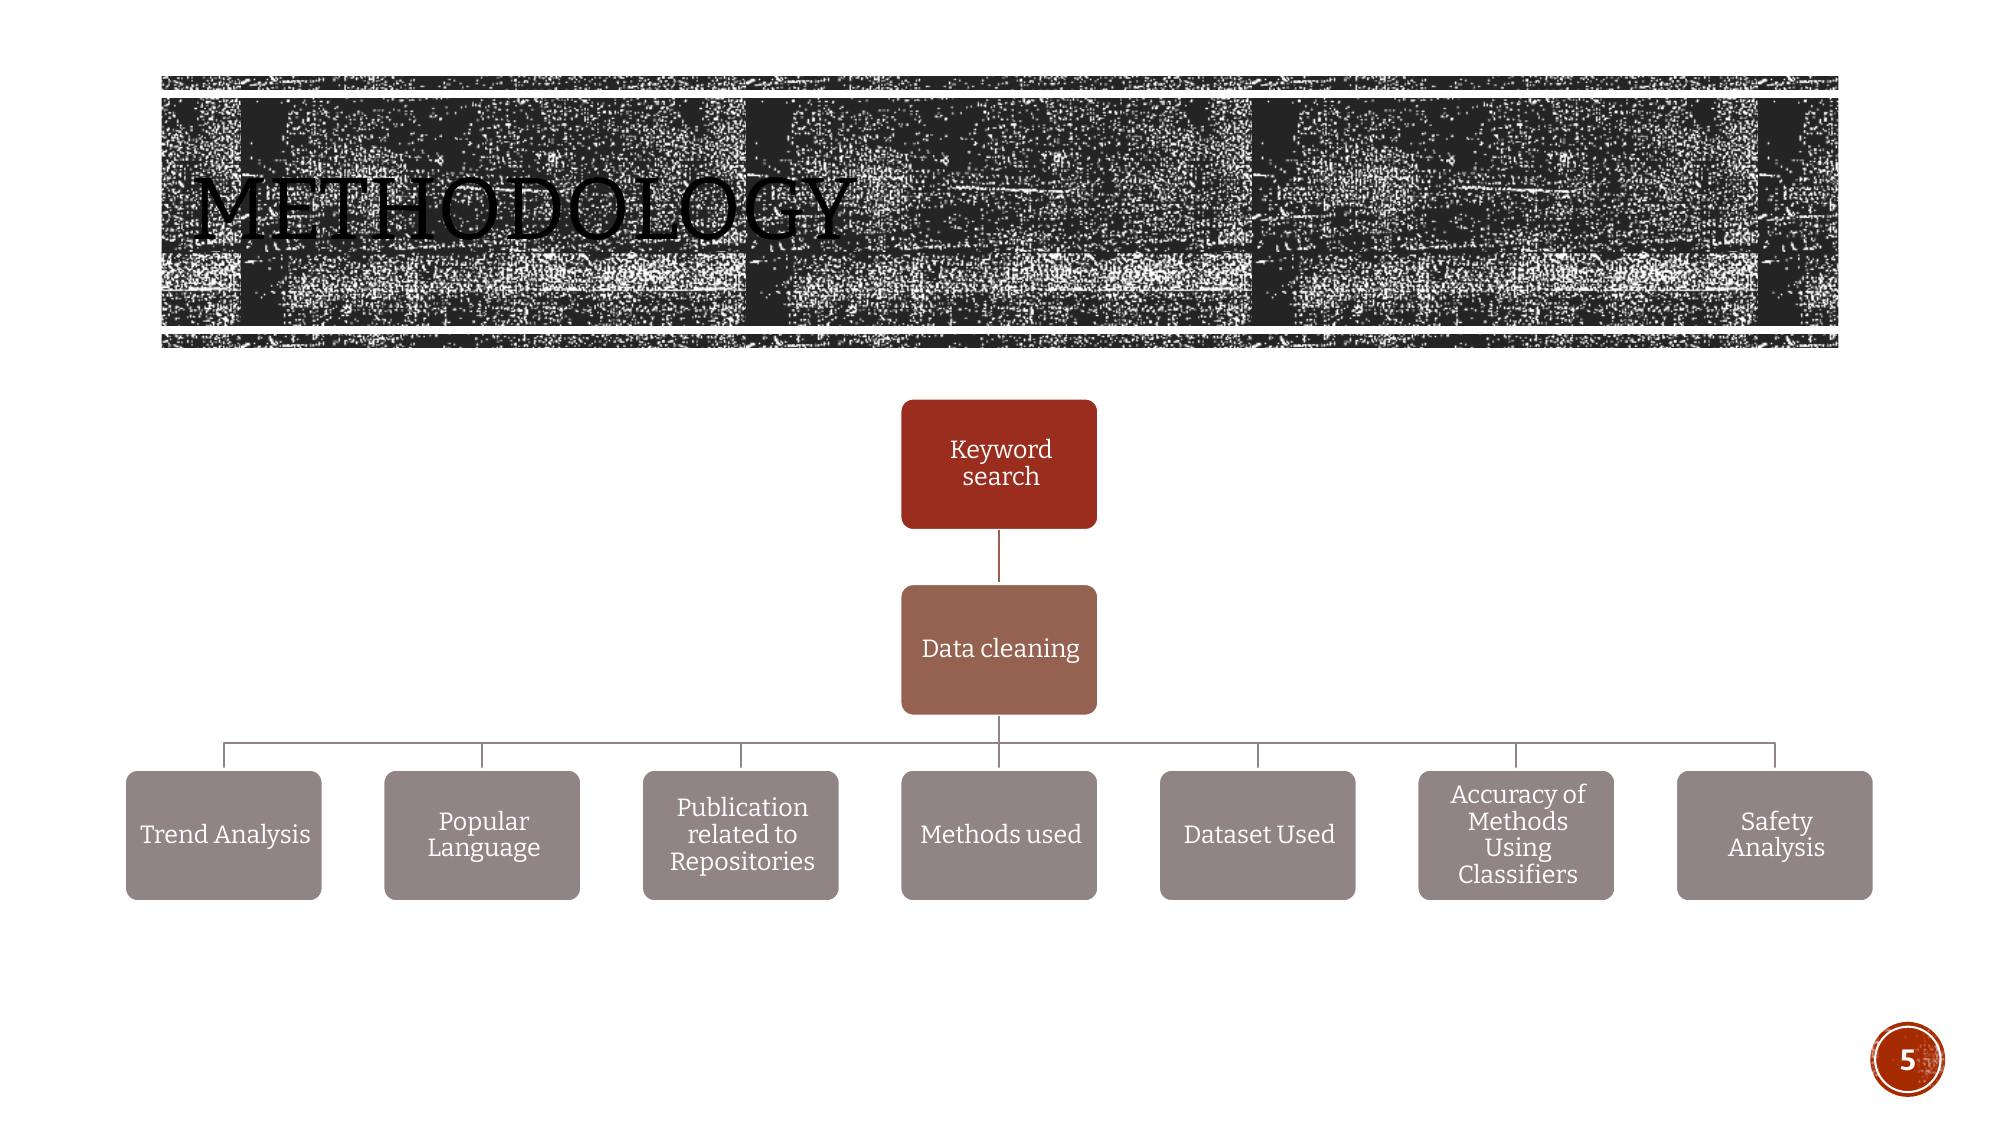

# Methodology

Keyword search
Data cleaning
Trend Analysis
Popular Language
Publication related to Repositories
Methods used
Dataset Used
Accuracy of Methods Using Classifiers
Safety Analysis

5